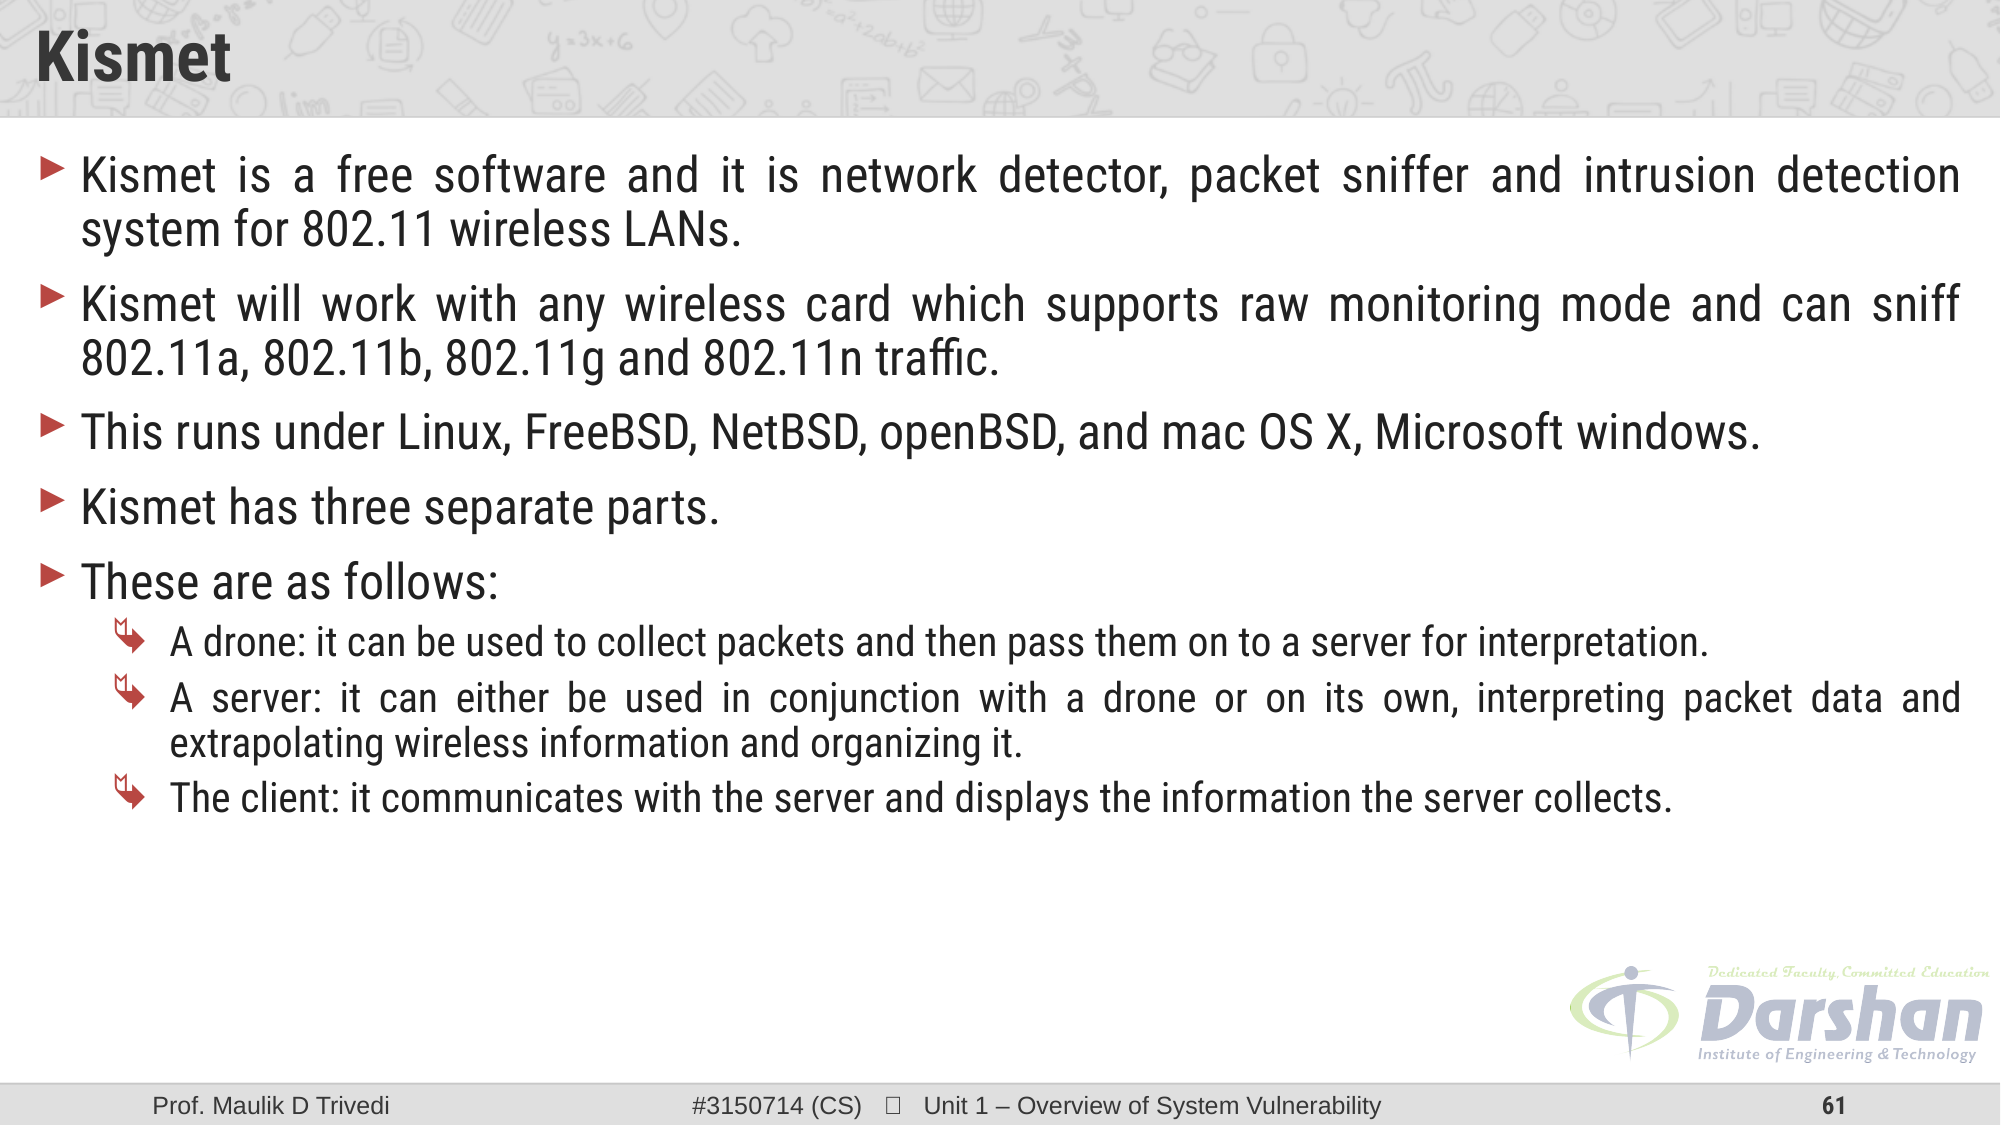

# Kismet
Kismet is a free software and it is network detector, packet sniffer and intrusion detection system for 802.11 wireless LANs.
Kismet will work with any wireless card which supports raw monitoring mode and can sniff 802.11a, 802.11b, 802.11g and 802.11n traffic.
This runs under Linux, FreeBSD, NetBSD, openBSD, and mac OS X, Microsoft windows.
Kismet has three separate parts.
These are as follows:
A drone: it can be used to collect packets and then pass them on to a server for interpretation.
A server: it can either be used in conjunction with a drone or on its own, interpreting packet data and extrapolating wireless information and organizing it.
The client: it communicates with the server and displays the information the server collects.